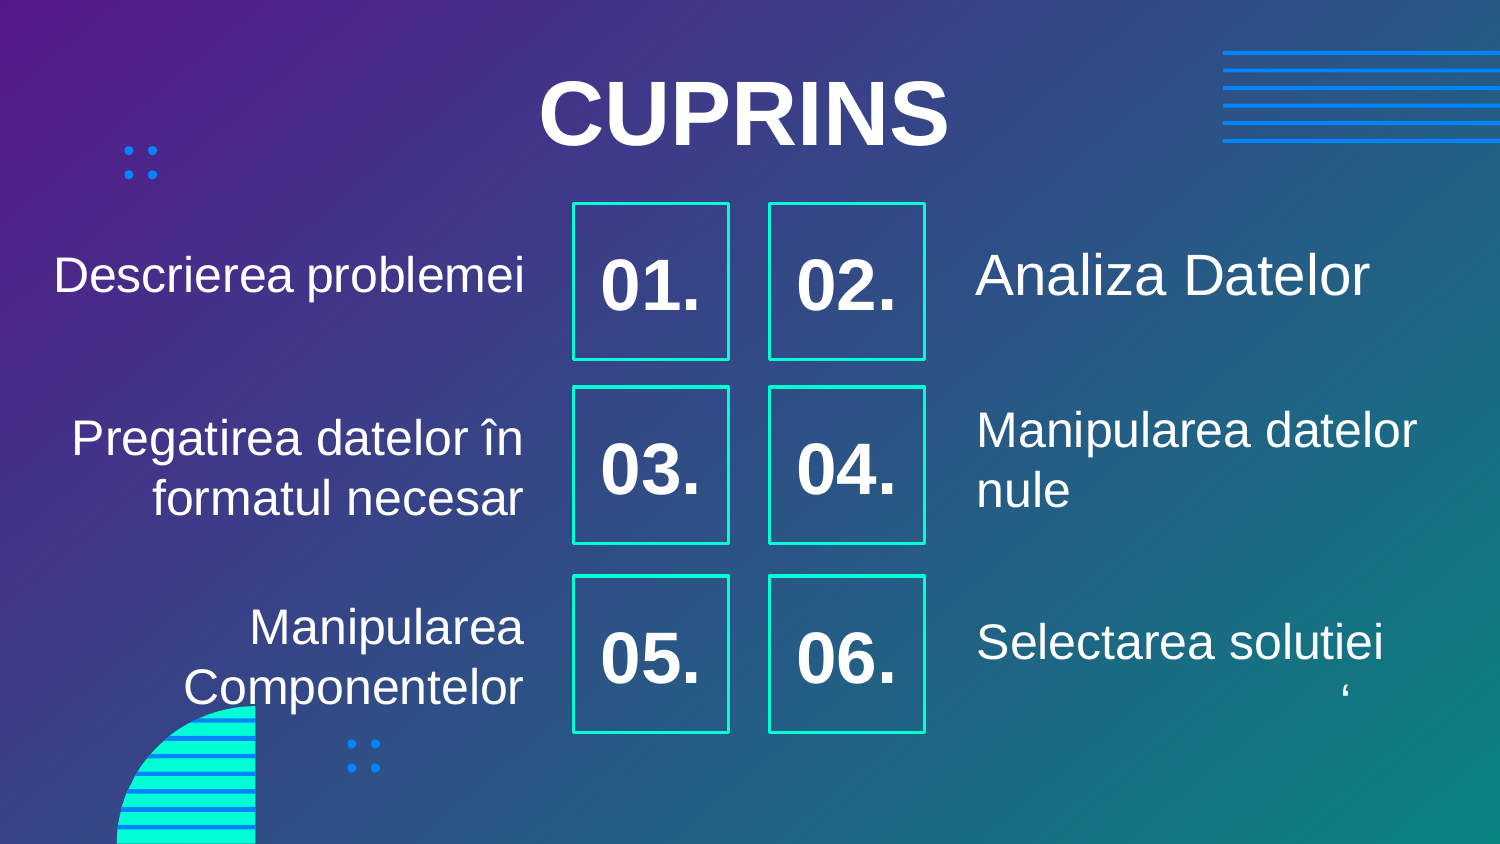

# CUPRINS
Descrierea problemei
01.
02.
Analiza Datelor
Pregatirea datelor în formatul necesar
03.
04.
Manipularea datelor nule
Manipularea Componentelor
05.
06.
Selectarea solutiei
                          ‘